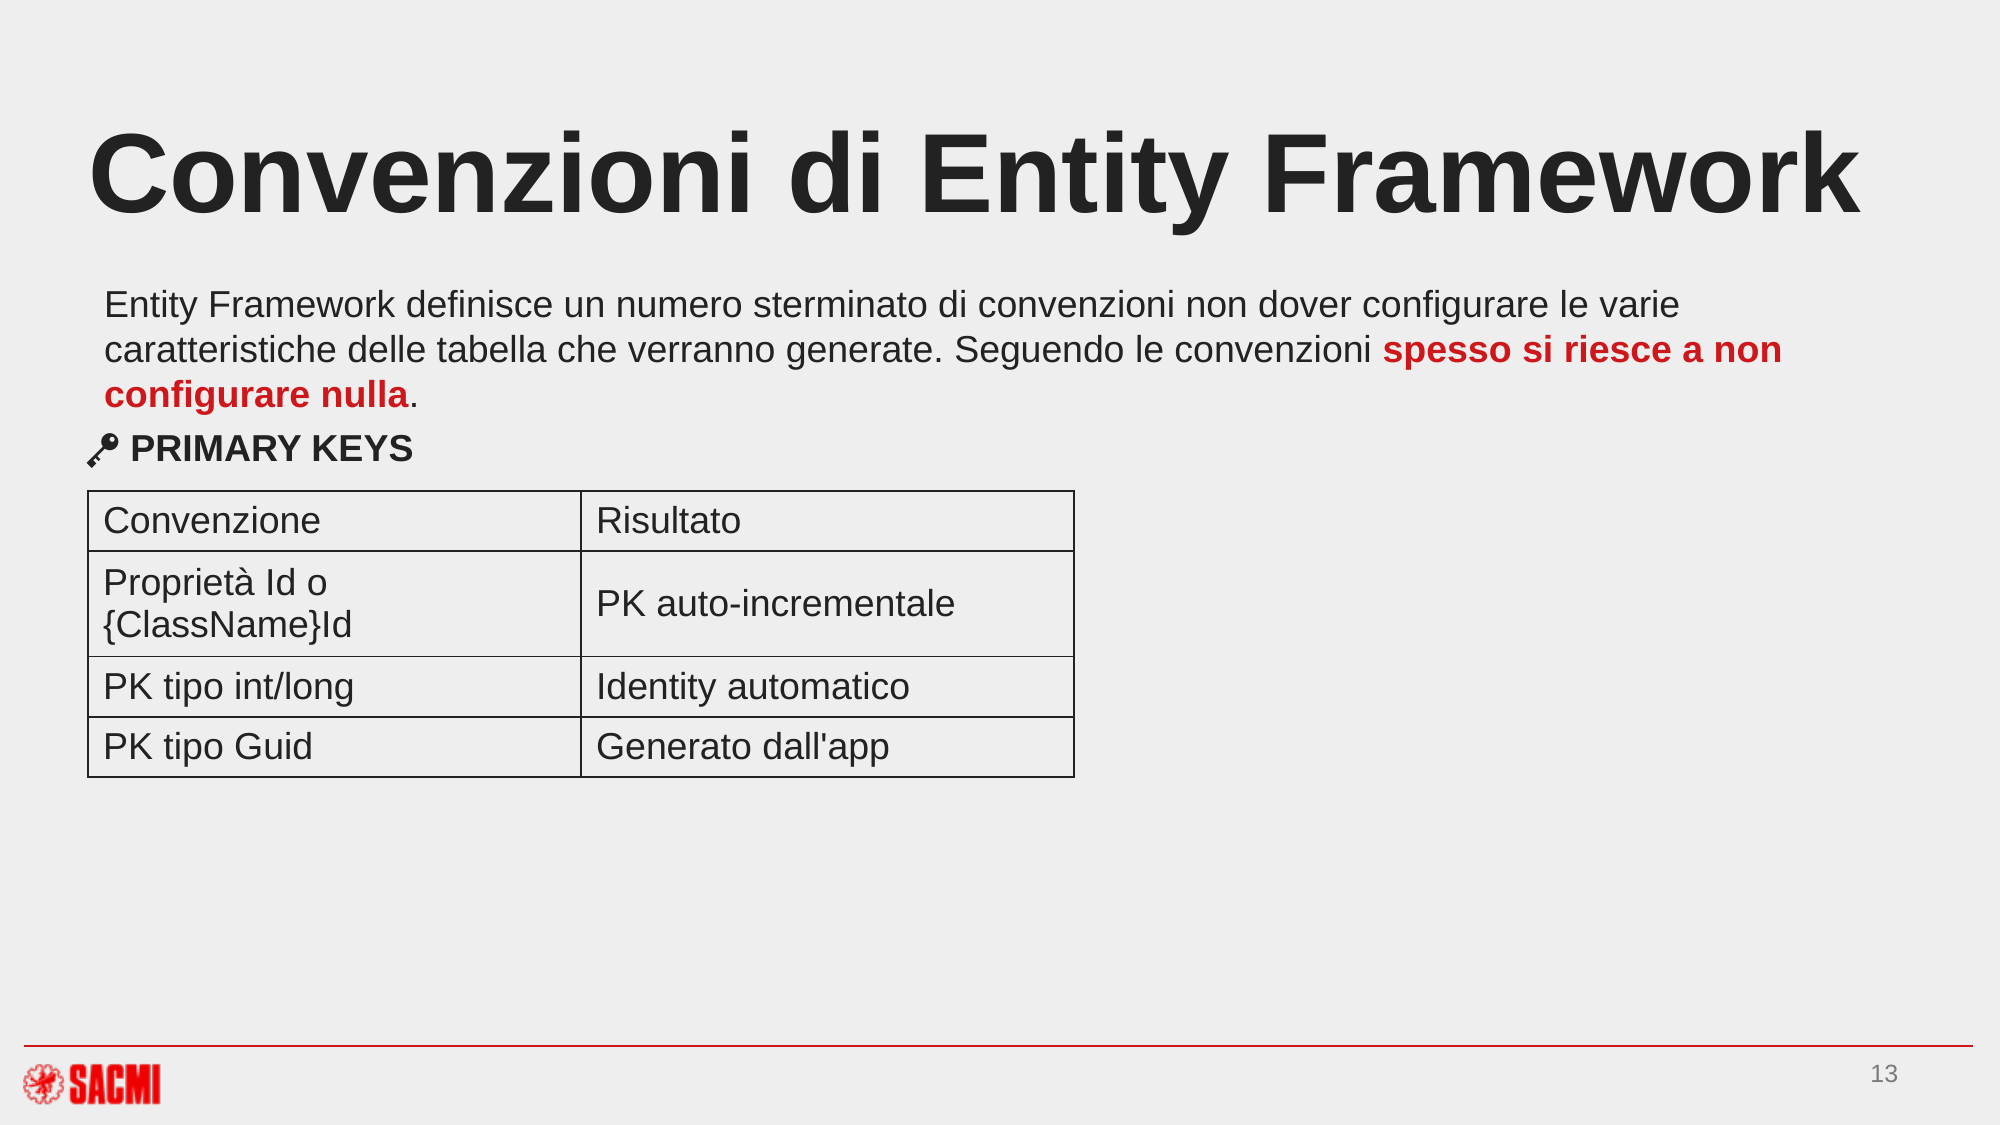

# Convenzioni di Entity Framework
Entity Framework definisce un numero sterminato di convenzioni non dover configurare le varie caratteristiche delle tabella che verranno generate. Seguendo le convenzioni spesso si riesce a non configurare nulla.

🔑 PRIMARY KEYS

| Convenzione | Risultato |
| --- | --- |
| Proprietà Id o {ClassName}Id | PK auto-incrementale |
| PK tipo int/long | Identity automatico |
| PK tipo Guid | Generato dall'app |

13